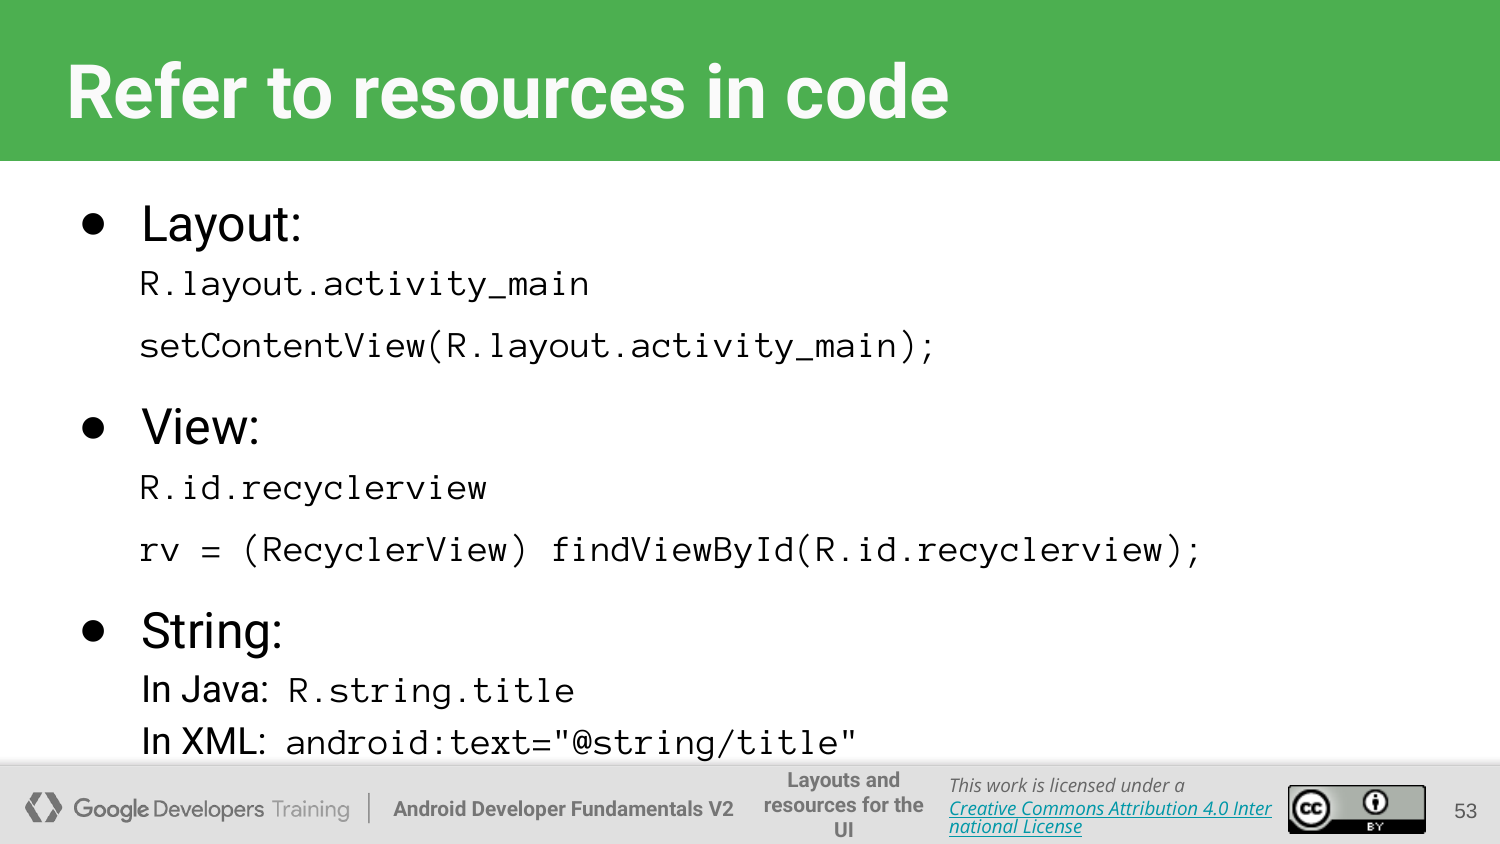

# Refer to resources in code
Layout:
R.layout.activity_main
setContentView(R.layout.activity_main);
View:
R.id.recyclerview
rv = (RecyclerView) findViewById(R.id.recyclerview);
String:
In Java: R.string.title
In XML: android:text="@string/title"
53